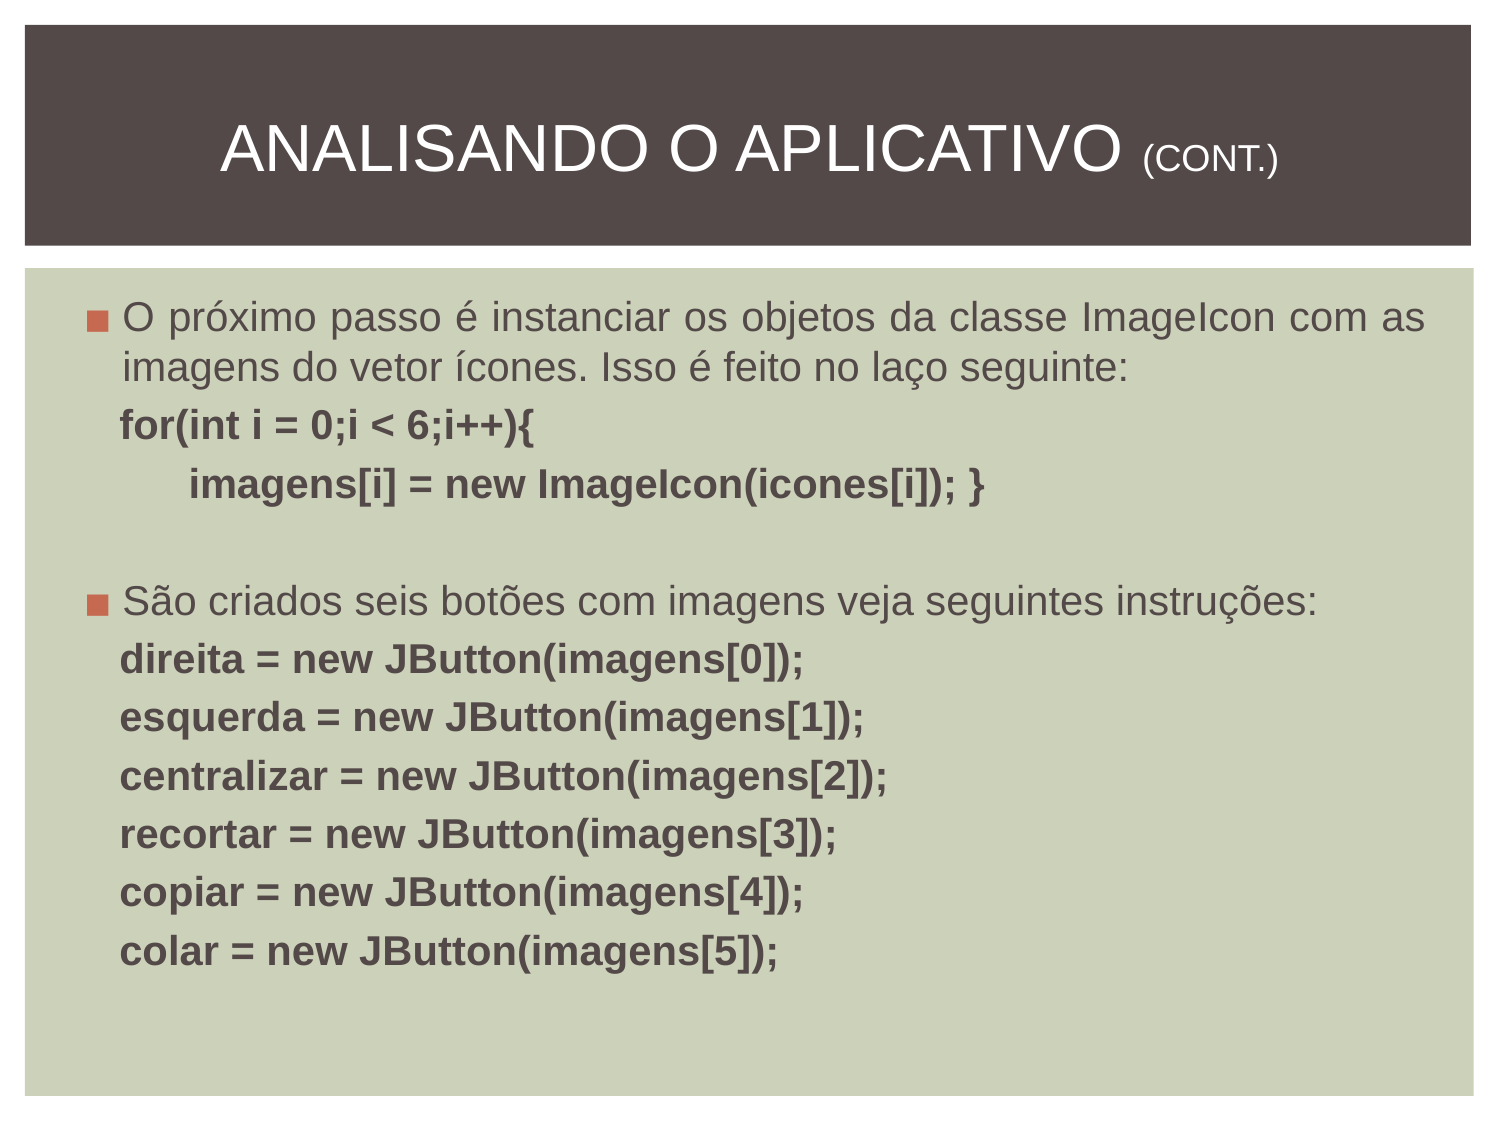

# ANALISANDO O APLICATIVO (CONT.)
O próximo passo é instanciar os objetos da classe ImageIcon com as imagens do vetor ícones. Isso é feito no laço seguinte:
   for(int i = 0;i < 6;i++){
         imagens[i] = new ImageIcon(icones[i]); }

São criados seis botões com imagens veja seguintes instruções:
   direita = new JButton(imagens[0]);
   esquerda = new JButton(imagens[1]);
   centralizar = new JButton(imagens[2]);
   recortar = new JButton(imagens[3]);
   copiar = new JButton(imagens[4]);
   colar = new JButton(imagens[5]);